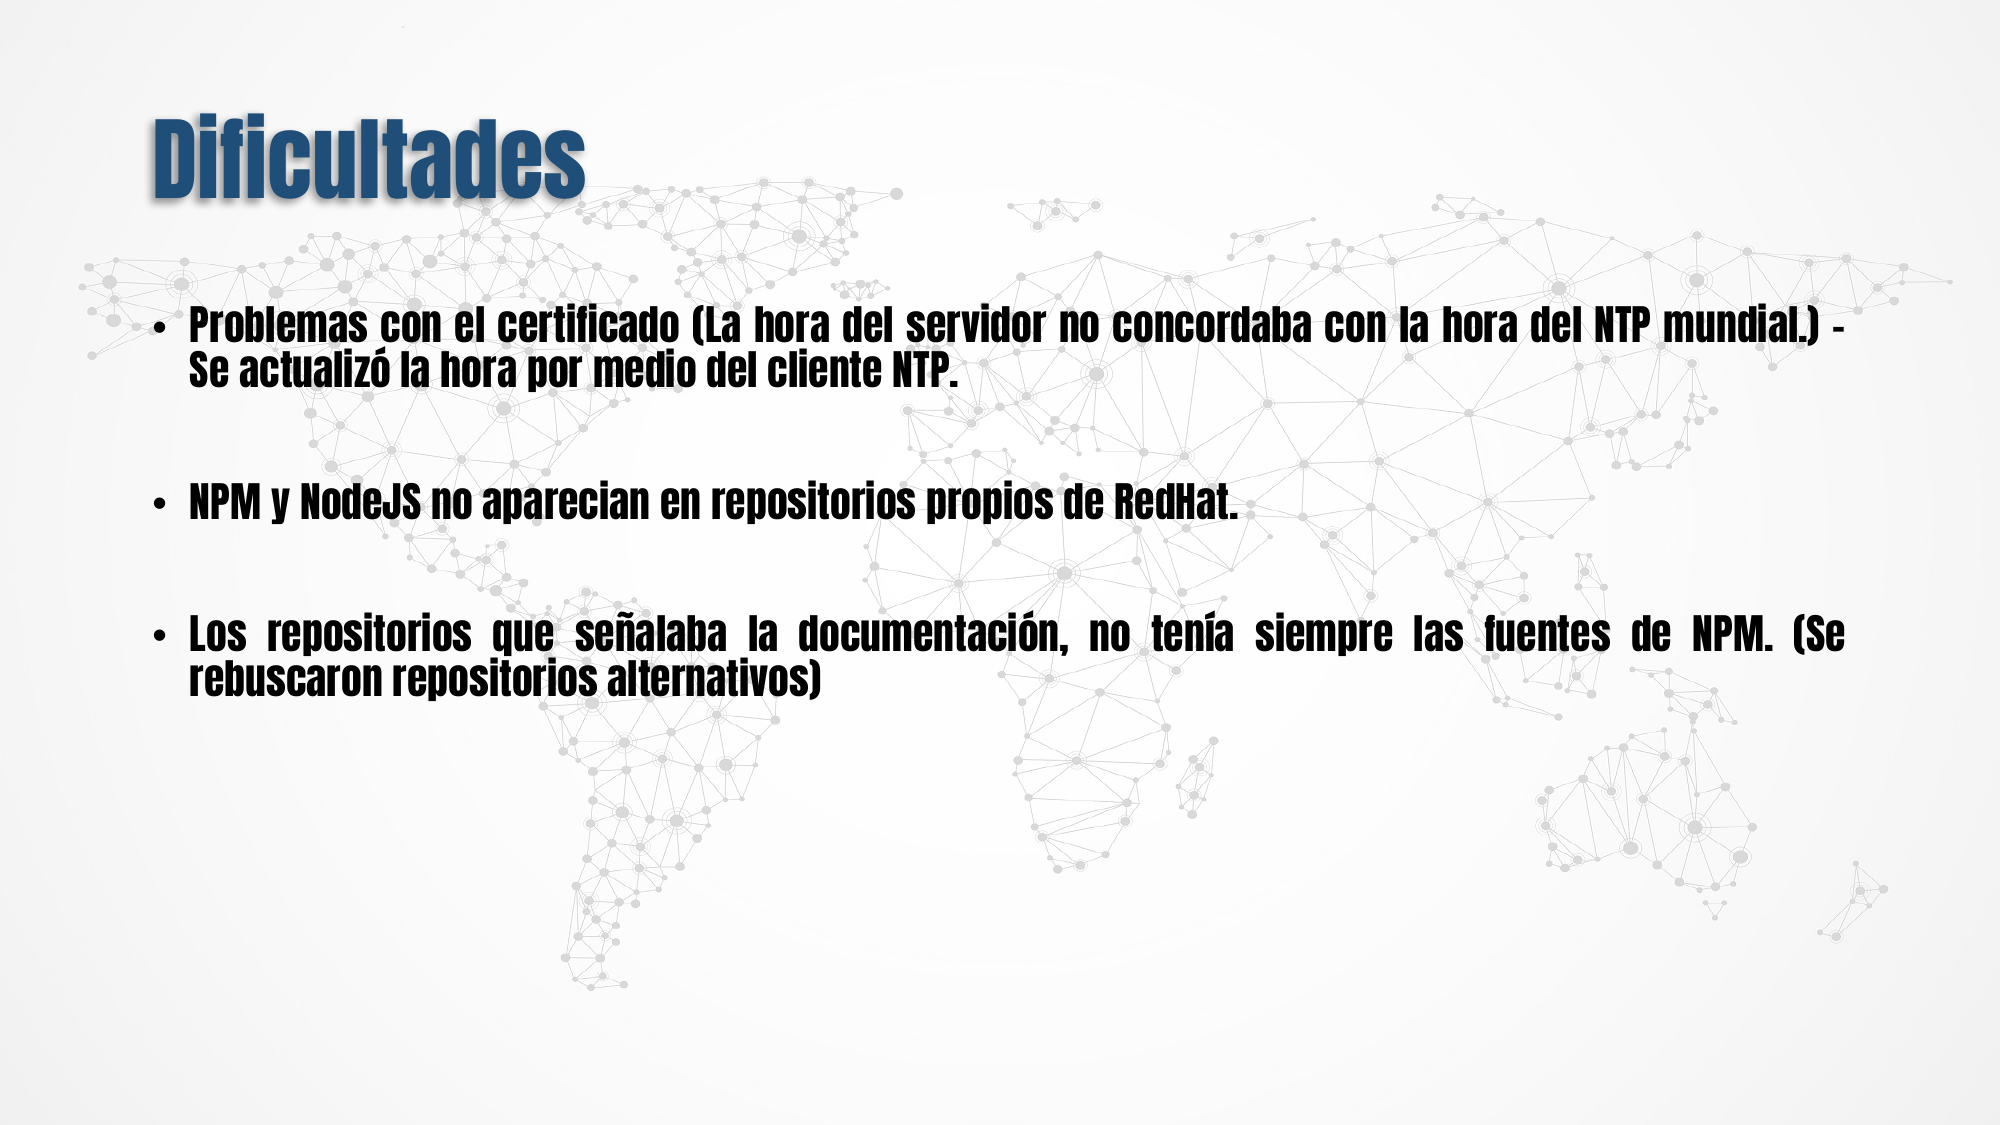

# Dificultades
Problemas con el certificado (La hora del servidor no concordaba con la hora del NTP mundial.) - Se actualizó la hora por medio del cliente NTP.

NPM y NodeJS no aparecian en repositorios propios de RedHat.

Los repositorios que señalaba la documentación, no tenía siempre las fuentes de NPM. (Se rebuscaron repositorios alternativos)